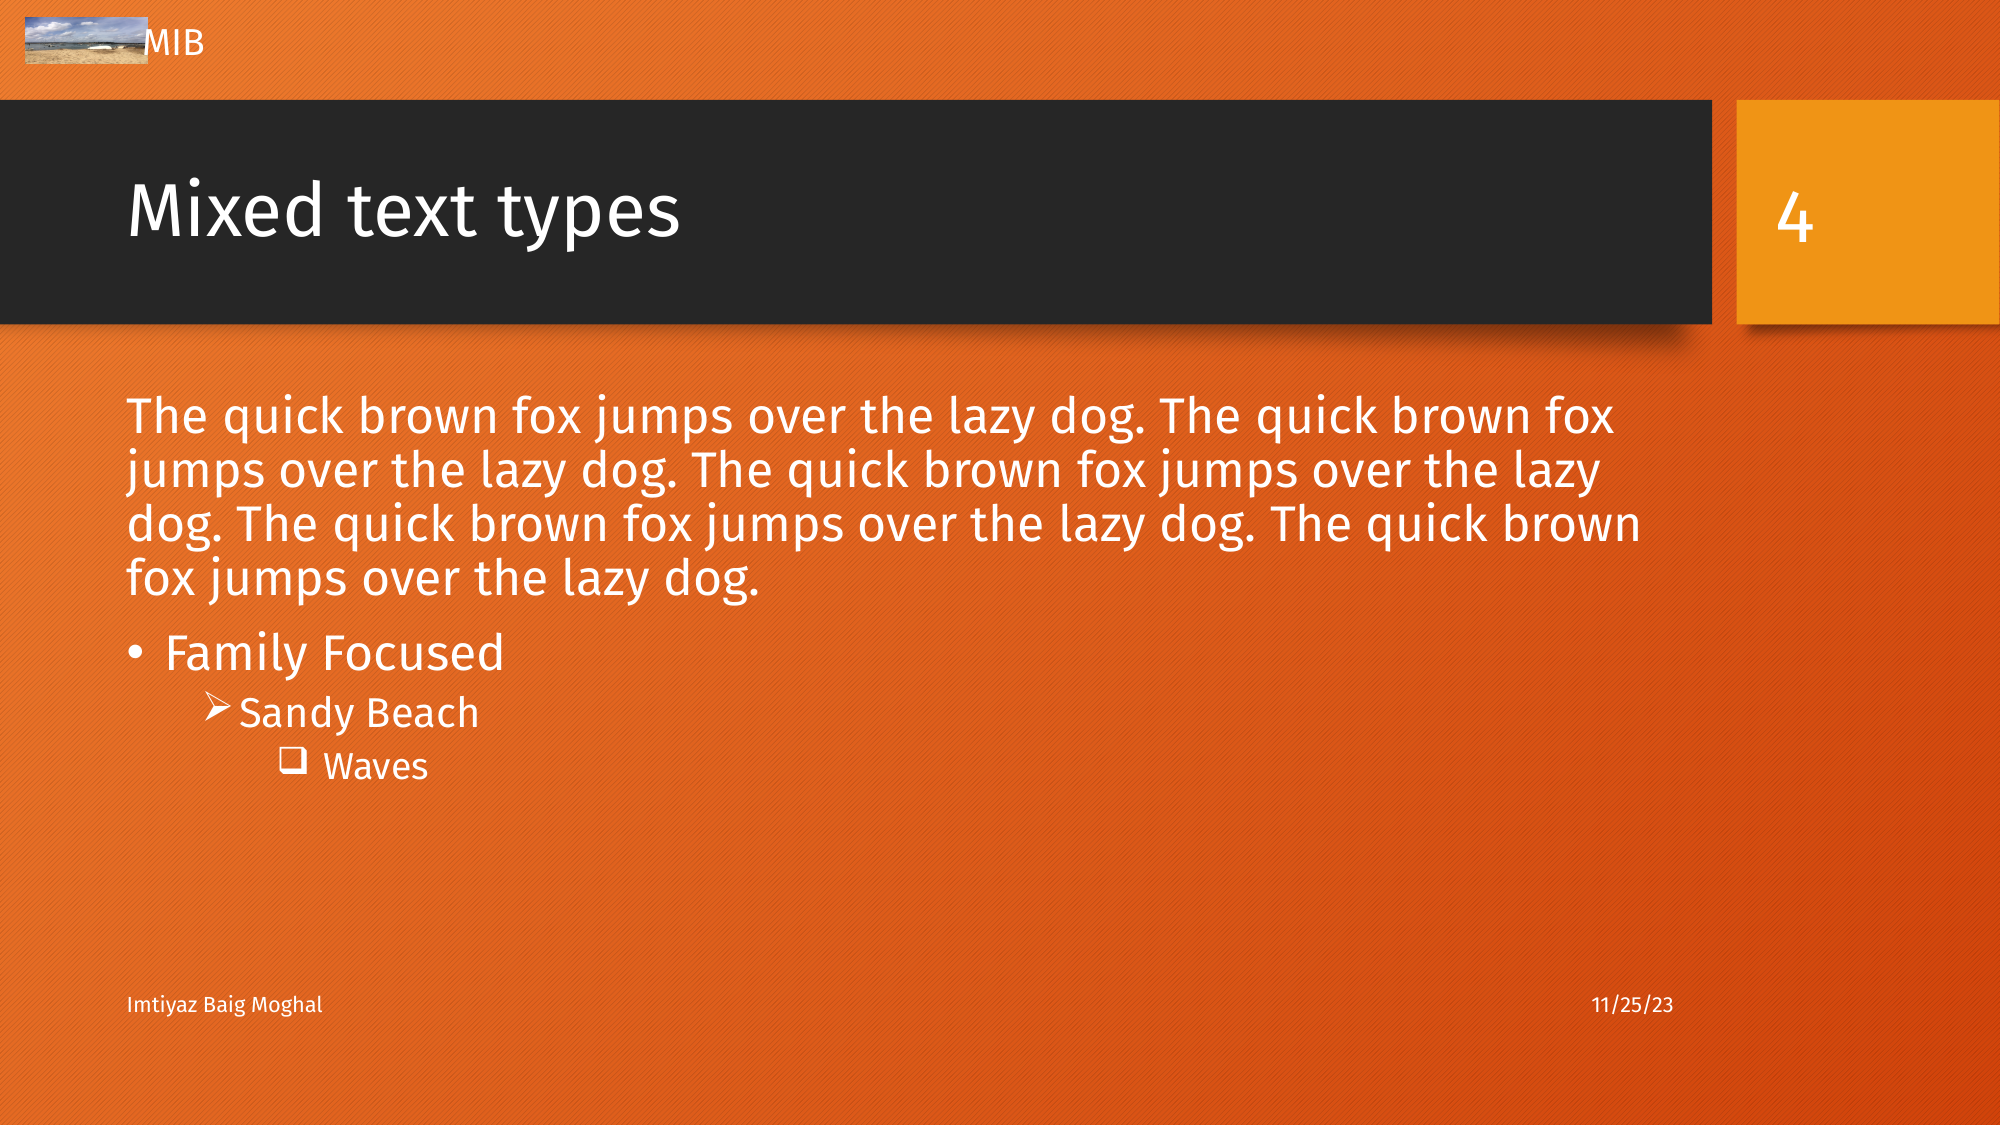

4
# Mixed text types
The quick brown fox jumps over the lazy dog. The quick brown fox jumps over the lazy dog. The quick brown fox jumps over the lazy dog. The quick brown fox jumps over the lazy dog. The quick brown fox jumps over the lazy dog.
Family Focused
Sandy Beach
Waves

11/25/23
Imtiyaz Baig Moghal